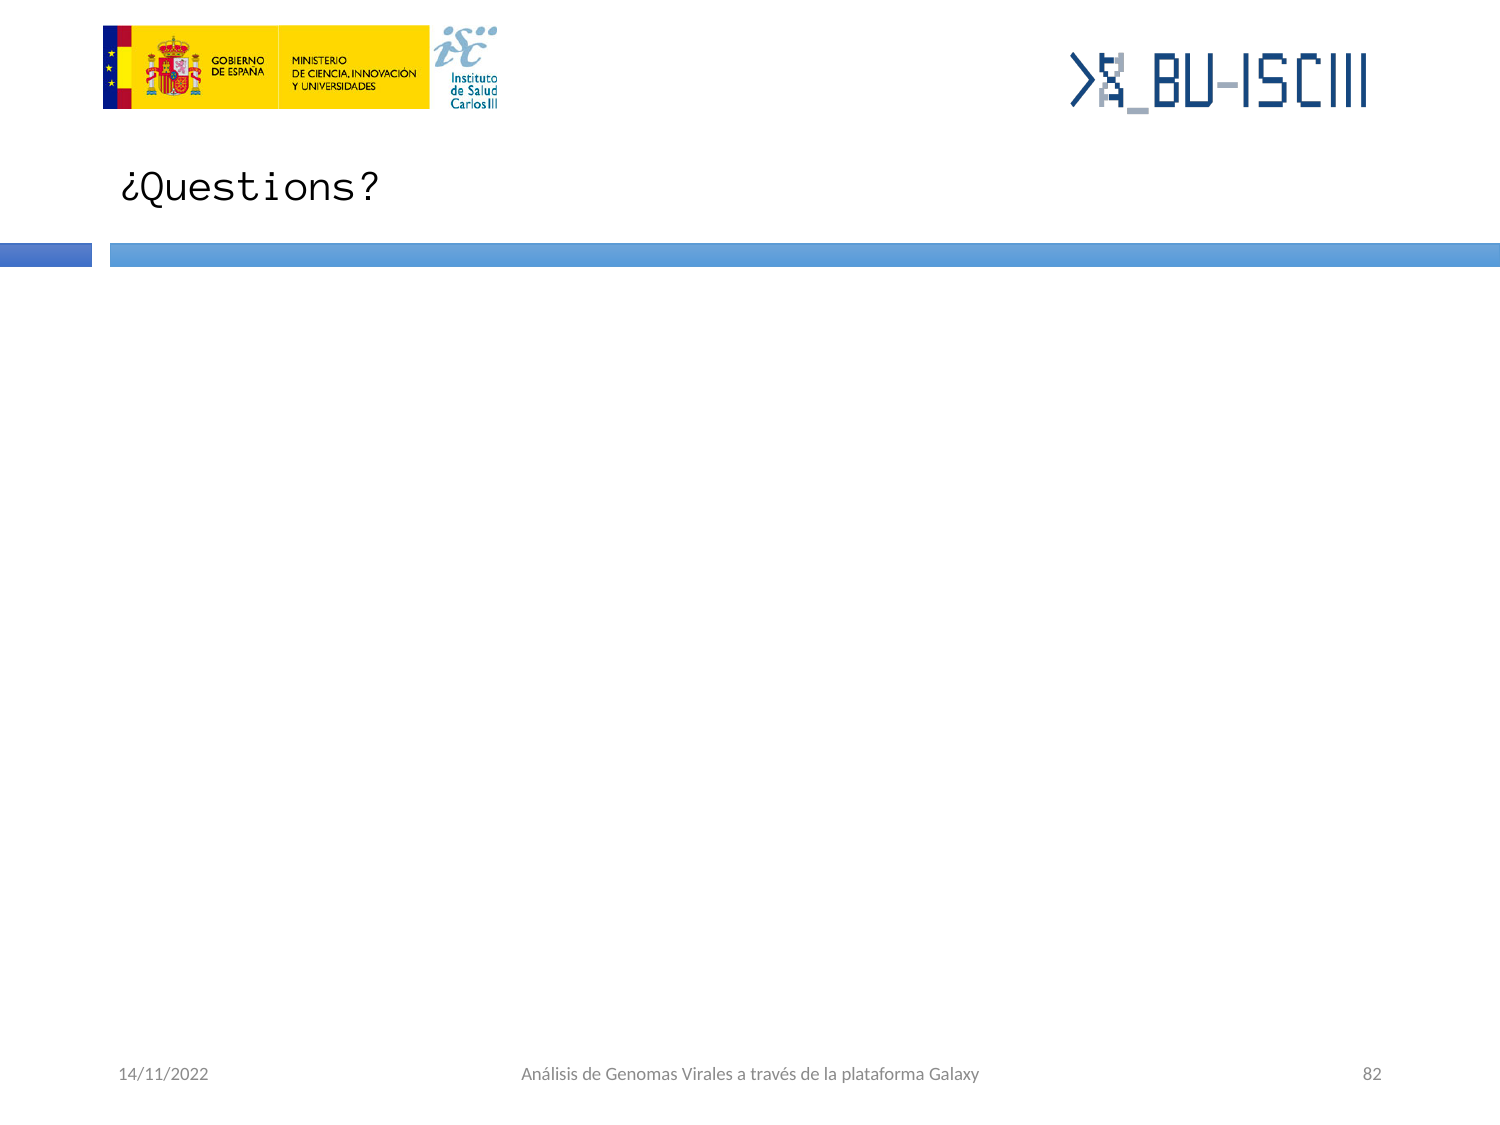

¿Questions?
14/11/2022
Análisis de Genomas Virales a través de la plataforma Galaxy
82